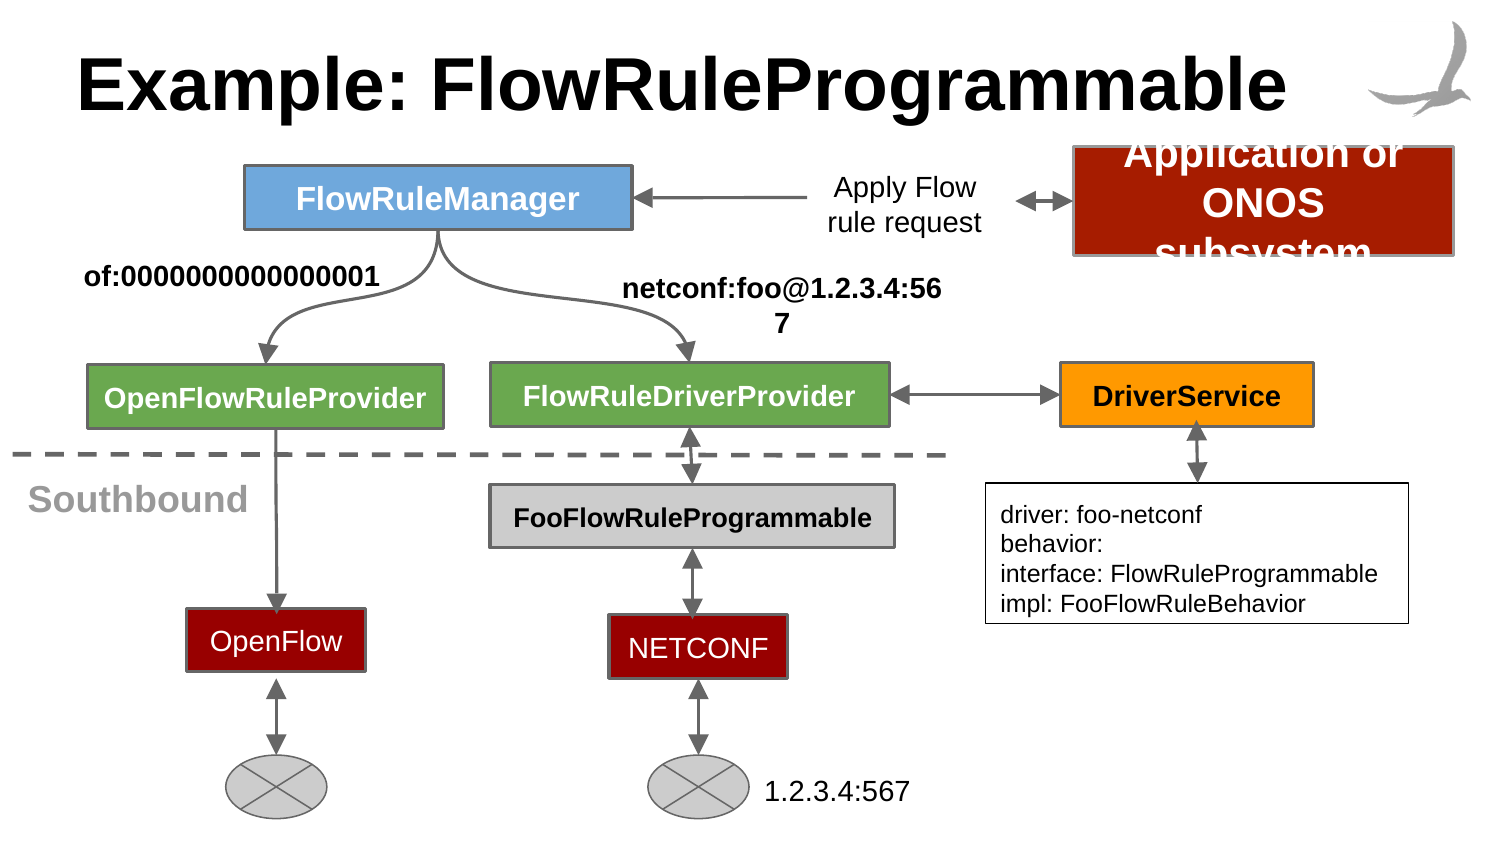

# Example: FlowRuleProgrammable
Application or
ONOS subsystem
Apply Flow rule request
FlowRuleManager
of:0000000000000001
netconf:foo@1.2.3.4:567
FlowRuleDriverProvider
DriverService
OpenFlowRuleProvider
Southbound
driver: foo-netconf
behavior:
interface: FlowRuleProgrammable
impl: FooFlowRuleBehavior
FooFlowRuleProgrammable
OpenFlow
NETCONF

1.2.3.4:567